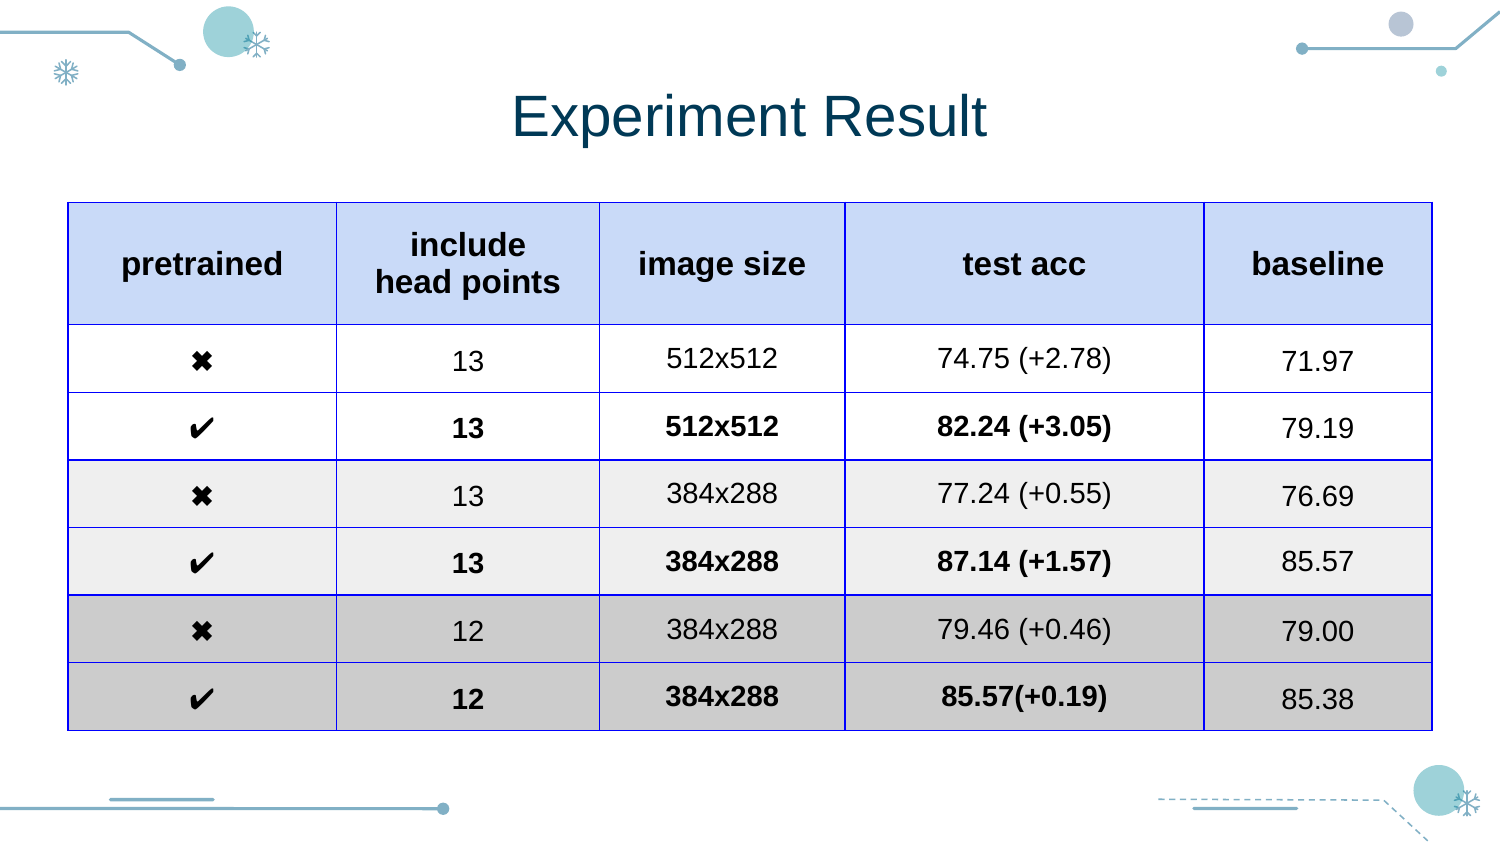

# Experiment Result
| pretrained | include head points | image size | test acc | baseline |
| --- | --- | --- | --- | --- |
| ✖ | 13 | 512x512 | 74.75 (+2.78) | 71.97 |
| ✔ | 13 | 512x512 | 82.24 (+3.05) | 79.19 |
| ✖ | 13 | 384x288 | 77.24 (+0.55) | 76.69 |
| ✔ | 13 | 384x288 | 87.14 (+1.57) | 85.57 |
| ✖ | 12 | 384x288 | 79.46 (+0.46) | 79.00 |
| ✔ | 12 | 384x288 | 85.57(+0.19) | 85.38 |